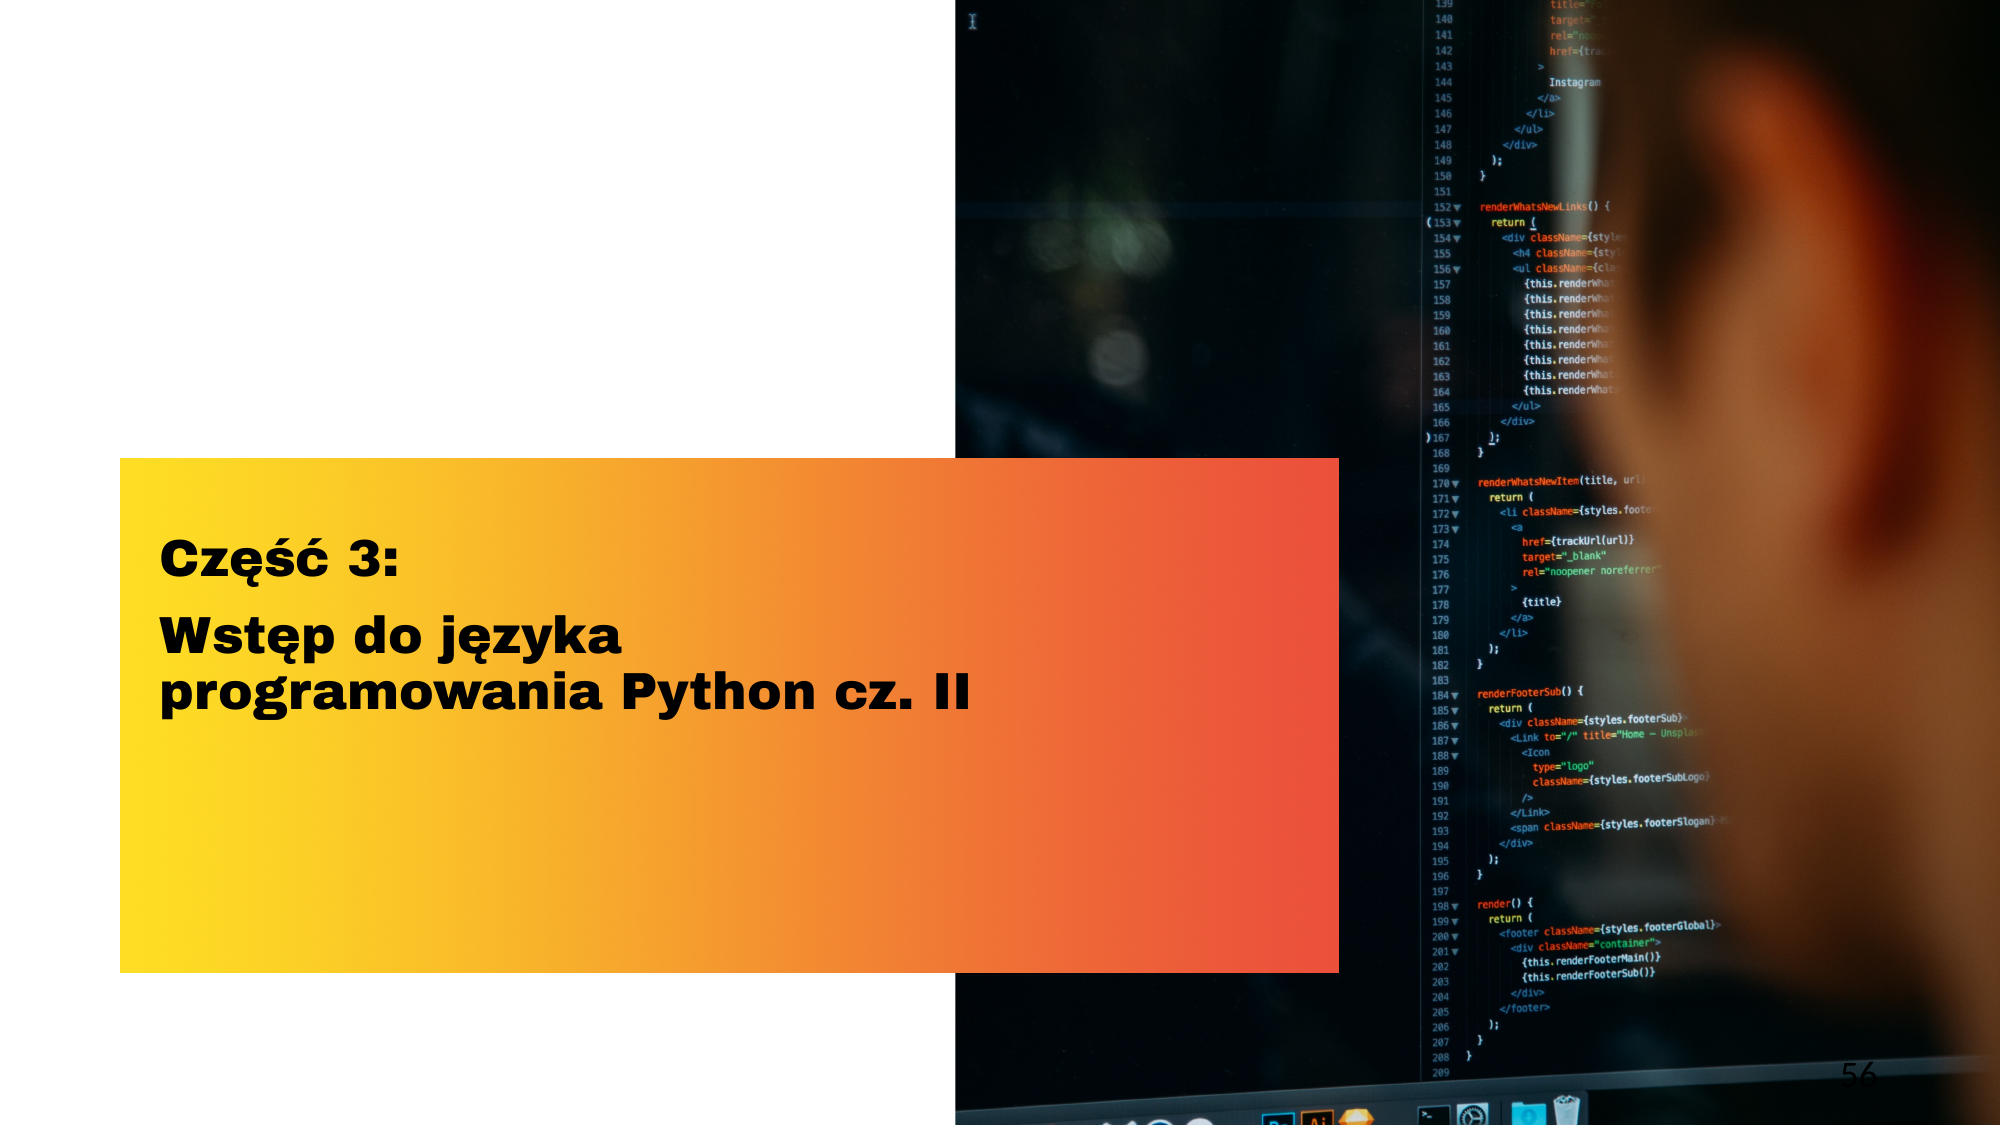

Część 3:
Wstęp do języka programowania Python cz. II
56